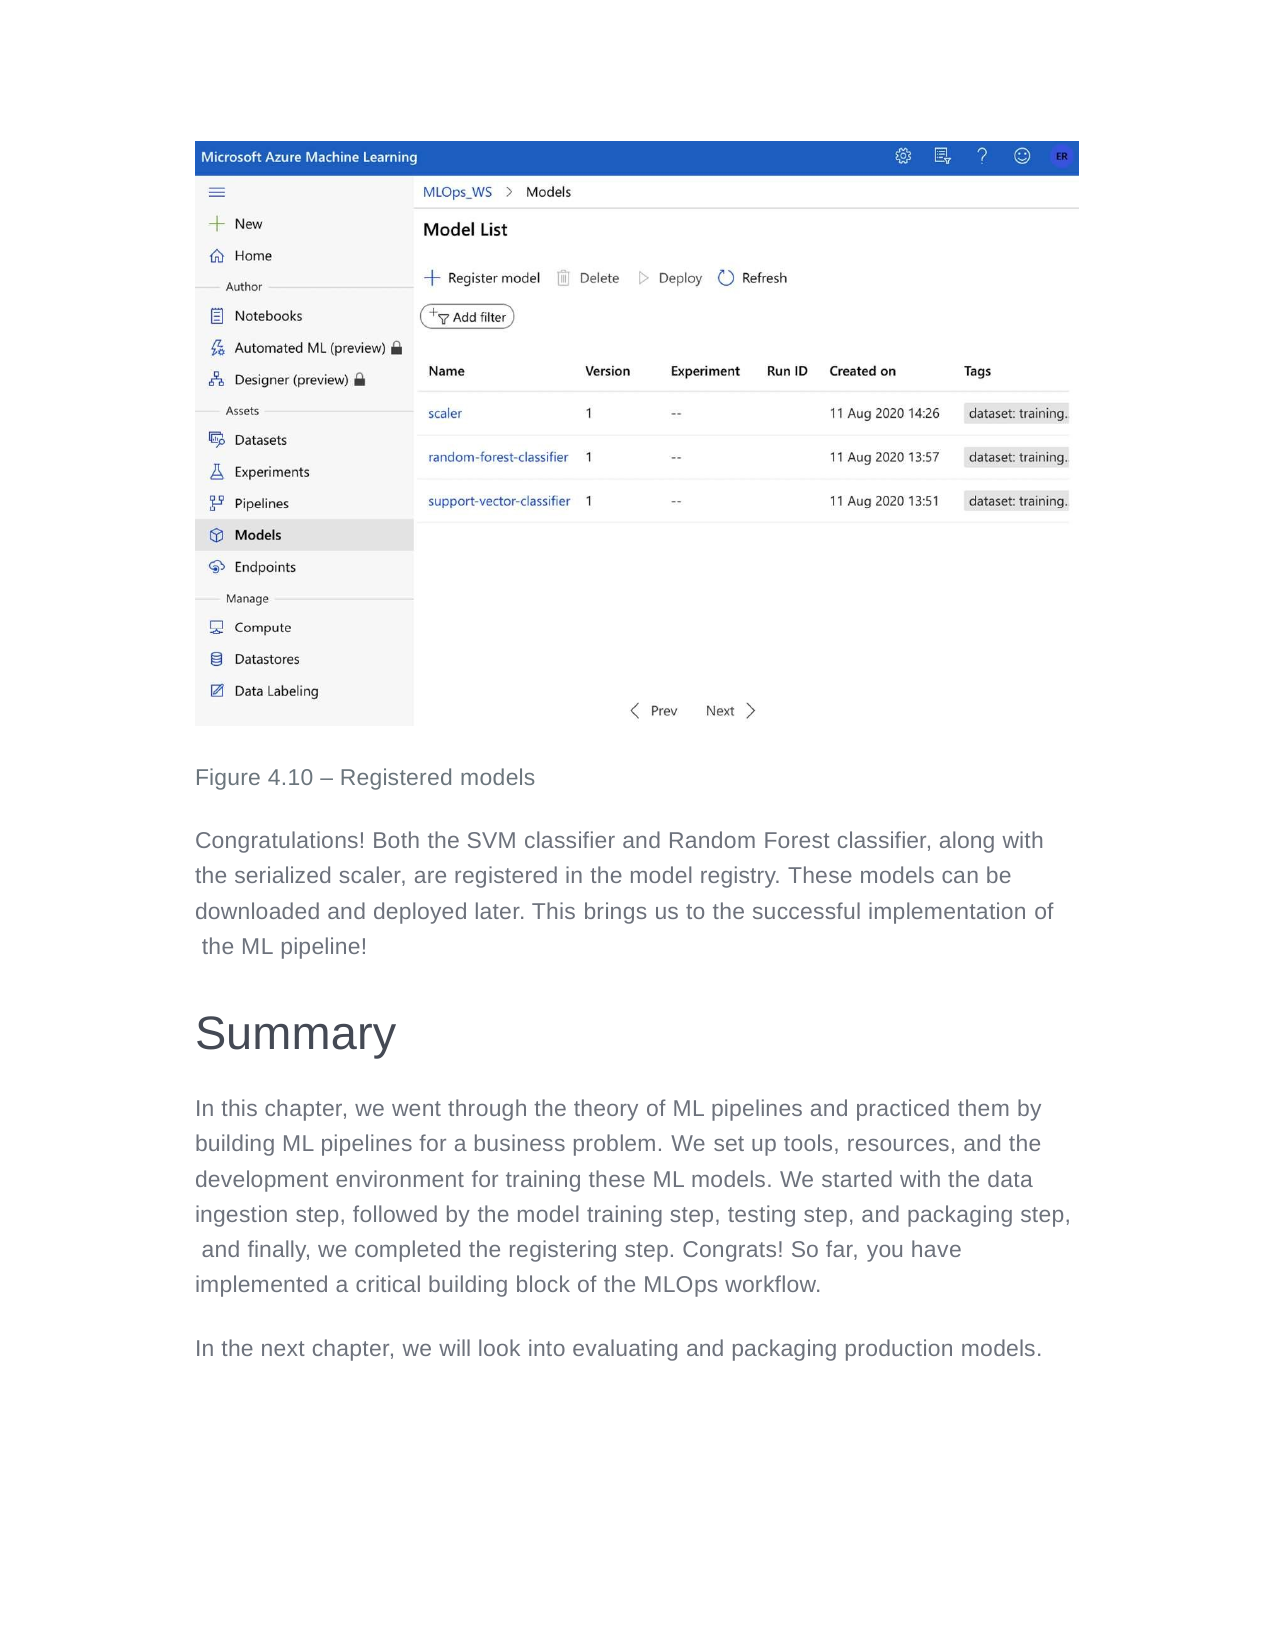

Figure 4.10 – Registered models

Congratulations! Both the SVM classifier and Random Forest classifier, along with  the serialized scaler, are registered in the model registry. These models can be  downloaded and deployed later. This brings us to the successful implementation of  the ML pipeline!

Summary
In this chapter, we went through the theory of ML pipelines and practiced them by  building ML pipelines for a business problem. We set up tools, resources, and the  development environment for training these ML models. We started with the data  ingestion step, followed by the model training step, testing step, and packaging step,  and finally, we completed the registering step. Congrats! So far, you have  implemented a critical building block of the MLOps workflow.

In the next chapter, we will look into evaluating and packaging production models.